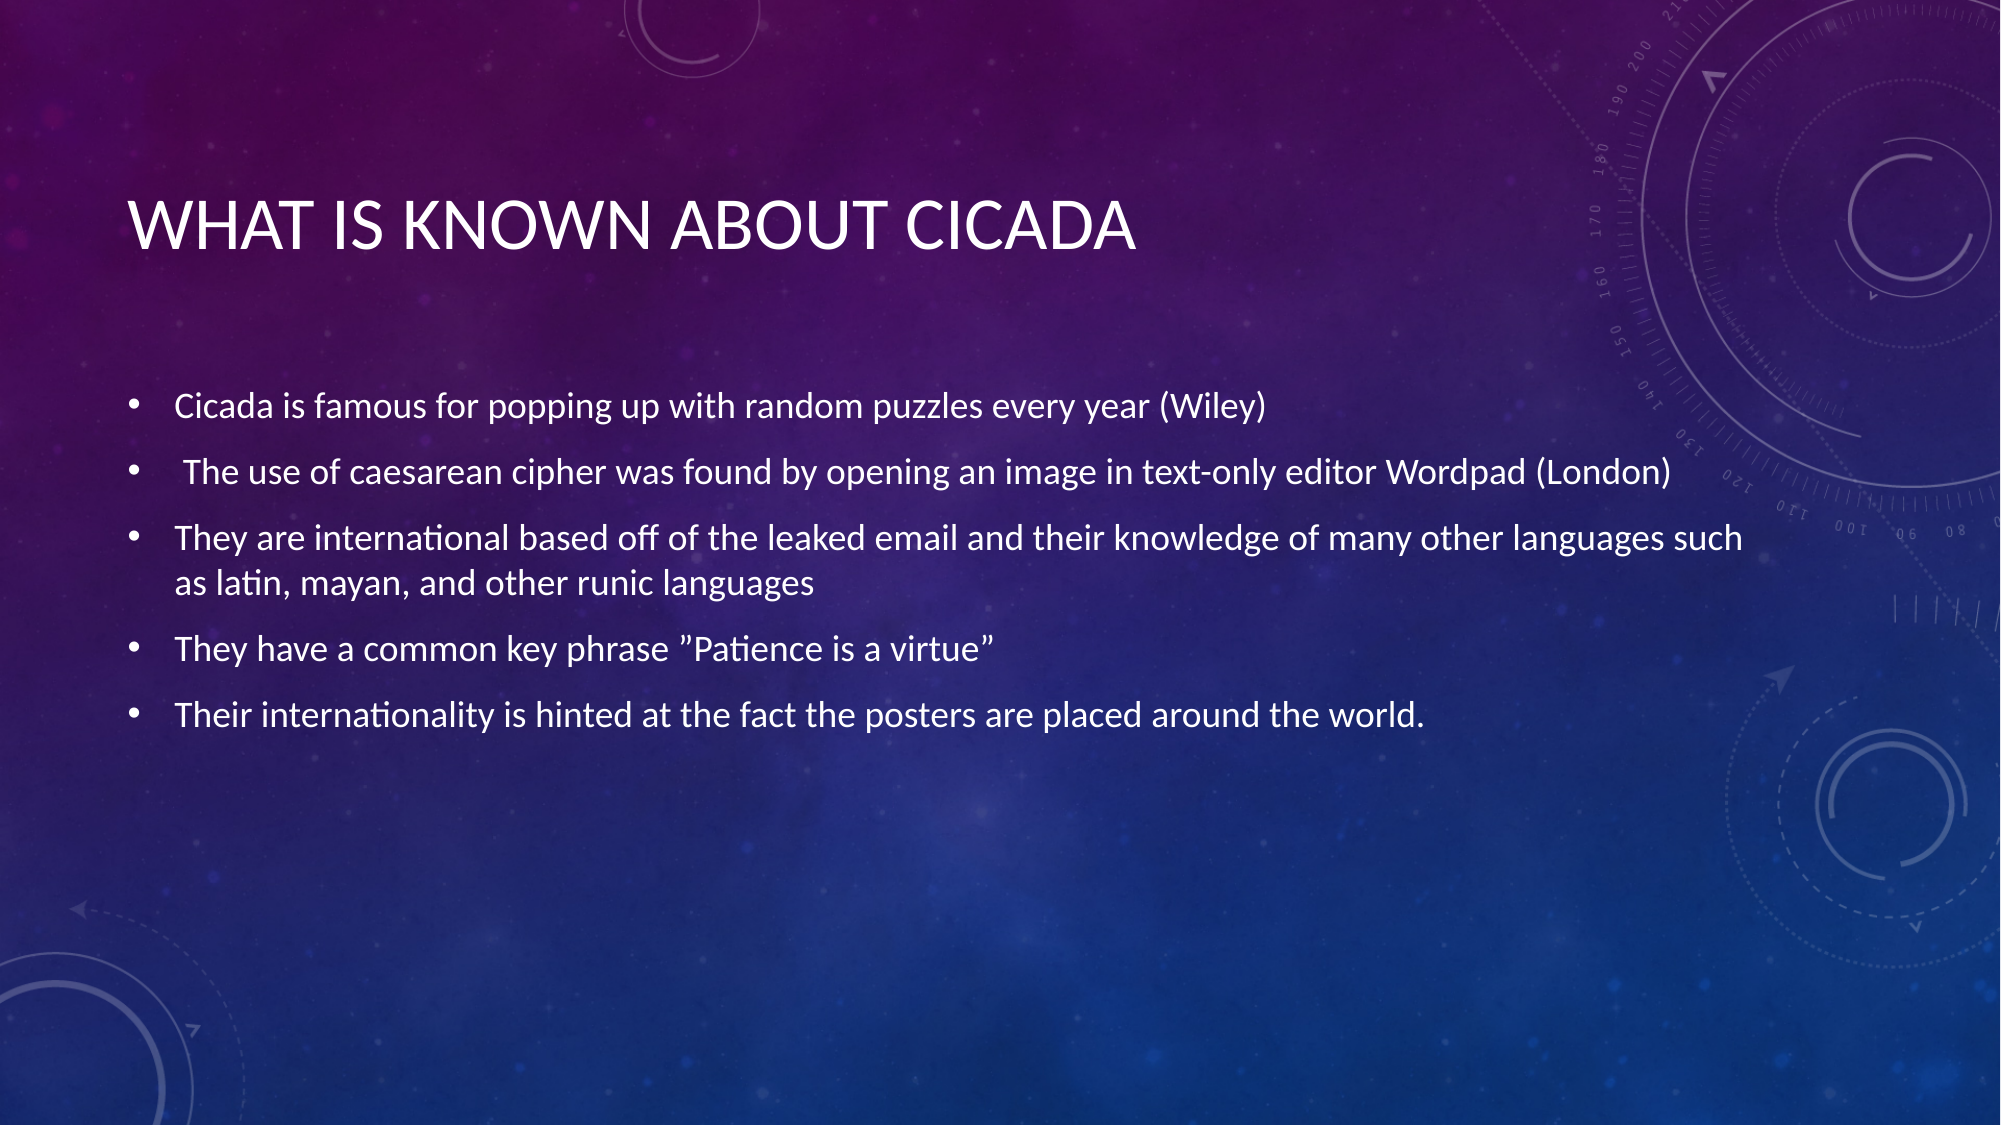

# What is known about cicada
Cicada is famous for popping up with random puzzles every year (Wiley)
 The use of caesarean cipher was found by opening an image in text-only editor Wordpad (London)
They are international based off of the leaked email and their knowledge of many other languages such as latin, mayan, and other runic languages
They have a common key phrase ”Patience is a virtue”
Their internationality is hinted at the fact the posters are placed around the world.